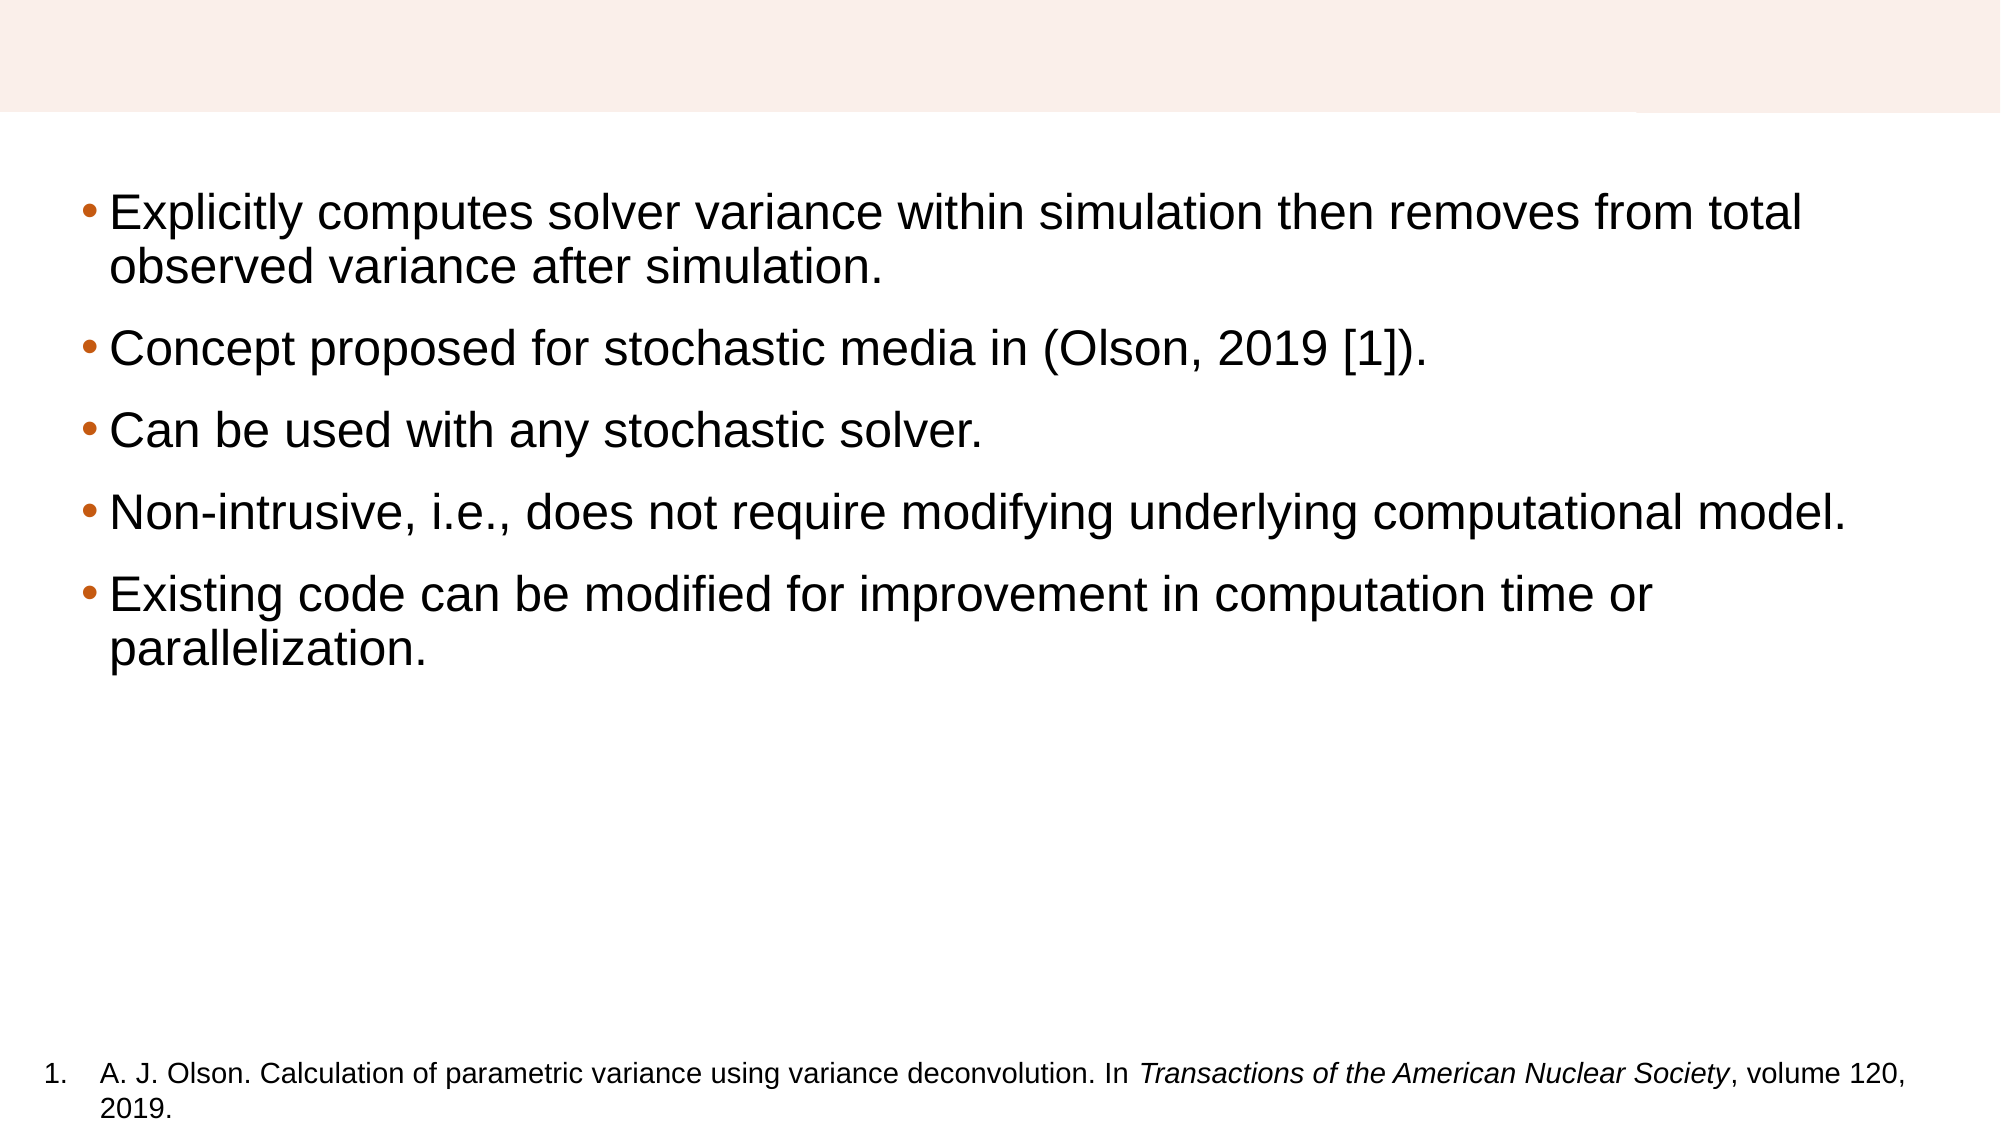

# Variance deconvolution
Explicitly computes solver variance within simulation then removes from total observed variance after simulation.
Concept proposed for stochastic media in (Olson, 2019 [1]).
Can be used with any stochastic solver.
Non-intrusive, i.e., does not require modifying underlying computational model.
Existing code can be modified for improvement in computation time or parallelization.
A. J. Olson. Calculation of parametric variance using variance deconvolution. In Transactions of the American Nuclear Society, volume 120, 2019.